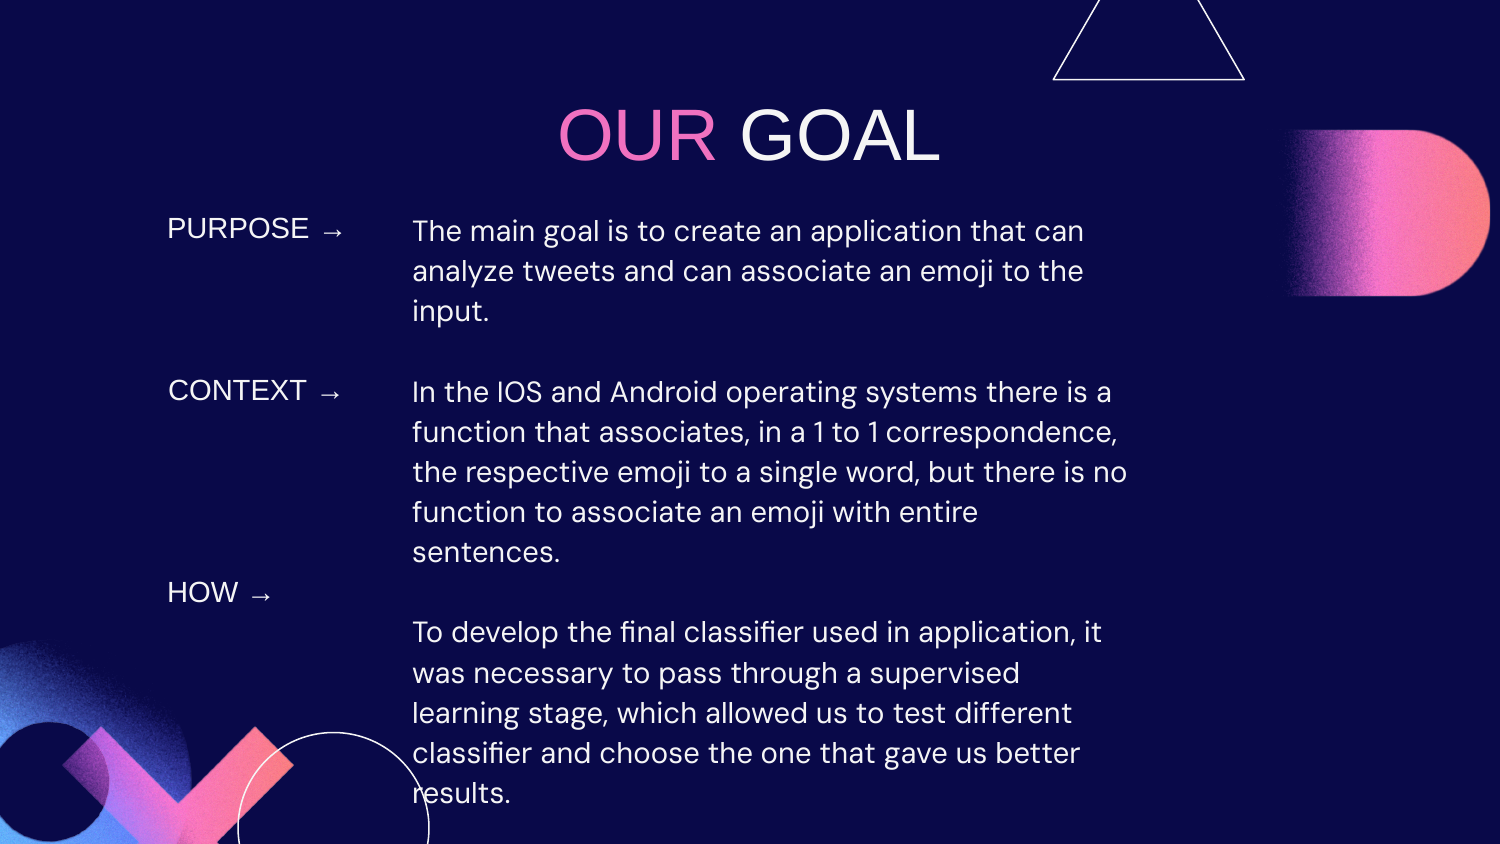

# OUR GOAL
The main goal is to create an application that can analyze tweets and can associate an emoji to the input.

In the IOS and Android operating systems there is a function that associates, in a 1 to 1 correspondence, the respective emoji to a single word, but there is no function to associate an emoji with entire sentences.

To develop the final classifier used in application, it was necessary to pass through a supervised learning stage, which allowed us to test different classifier and choose the one that gave us better results.
PURPOSE →
CONTEXT →
HOW →